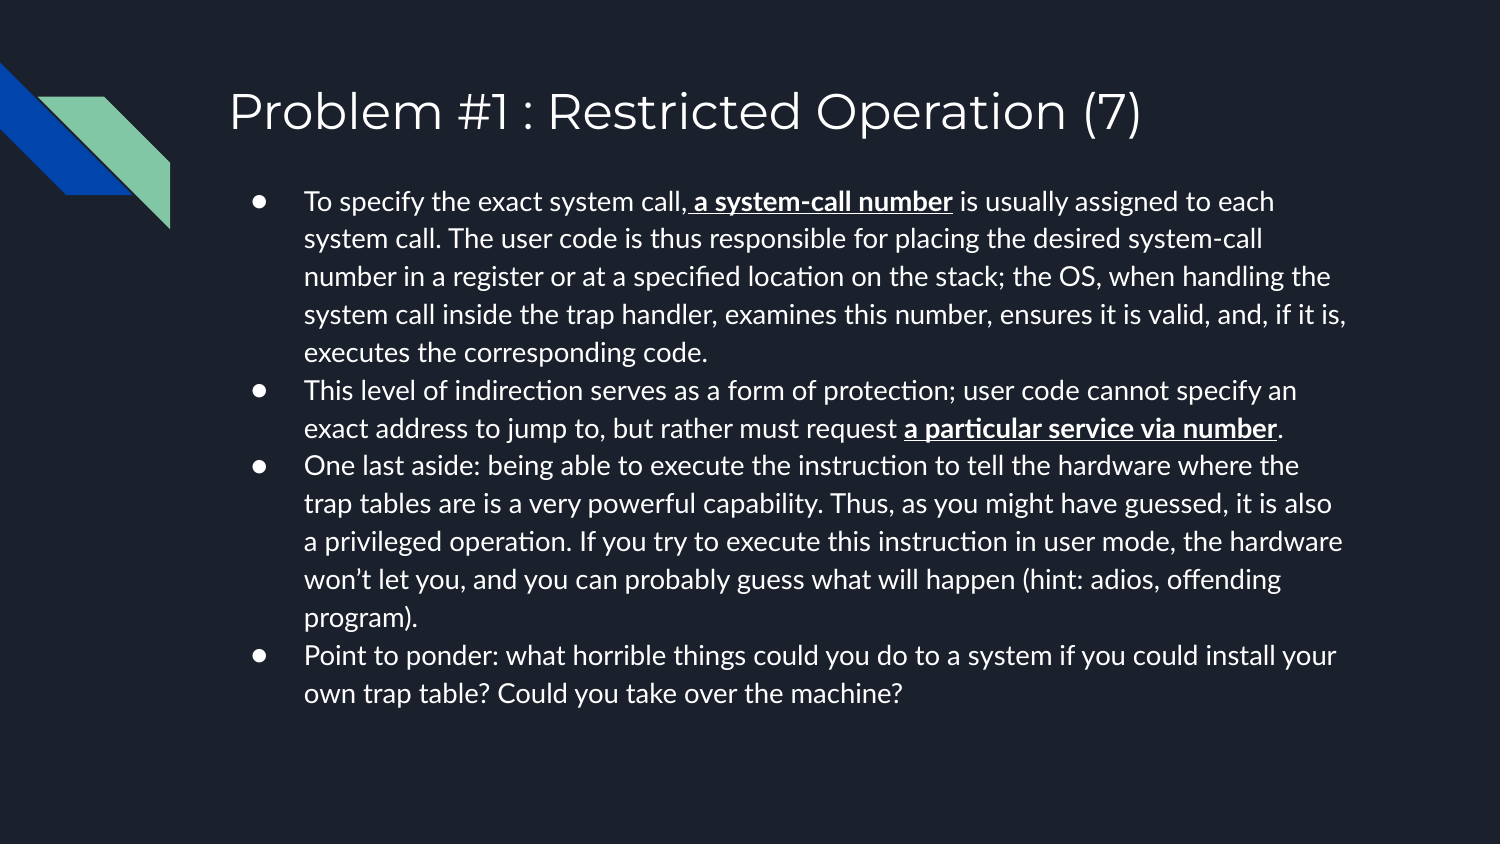

# Problem #1 : Restricted Operation (7)
To specify the exact system call, a system-call number is usually assigned to each system call. The user code is thus responsible for placing the desired system-call number in a register or at a specified location on the stack; the OS, when handling the system call inside the trap handler, examines this number, ensures it is valid, and, if it is, executes the corresponding code.
This level of indirection serves as a form of protection; user code cannot specify an exact address to jump to, but rather must request a particular service via number.
One last aside: being able to execute the instruction to tell the hardware where the trap tables are is a very powerful capability. Thus, as you might have guessed, it is also a privileged operation. If you try to execute this instruction in user mode, the hardware won’t let you, and you can probably guess what will happen (hint: adios, offending program).
Point to ponder: what horrible things could you do to a system if you could install your own trap table? Could you take over the machine?